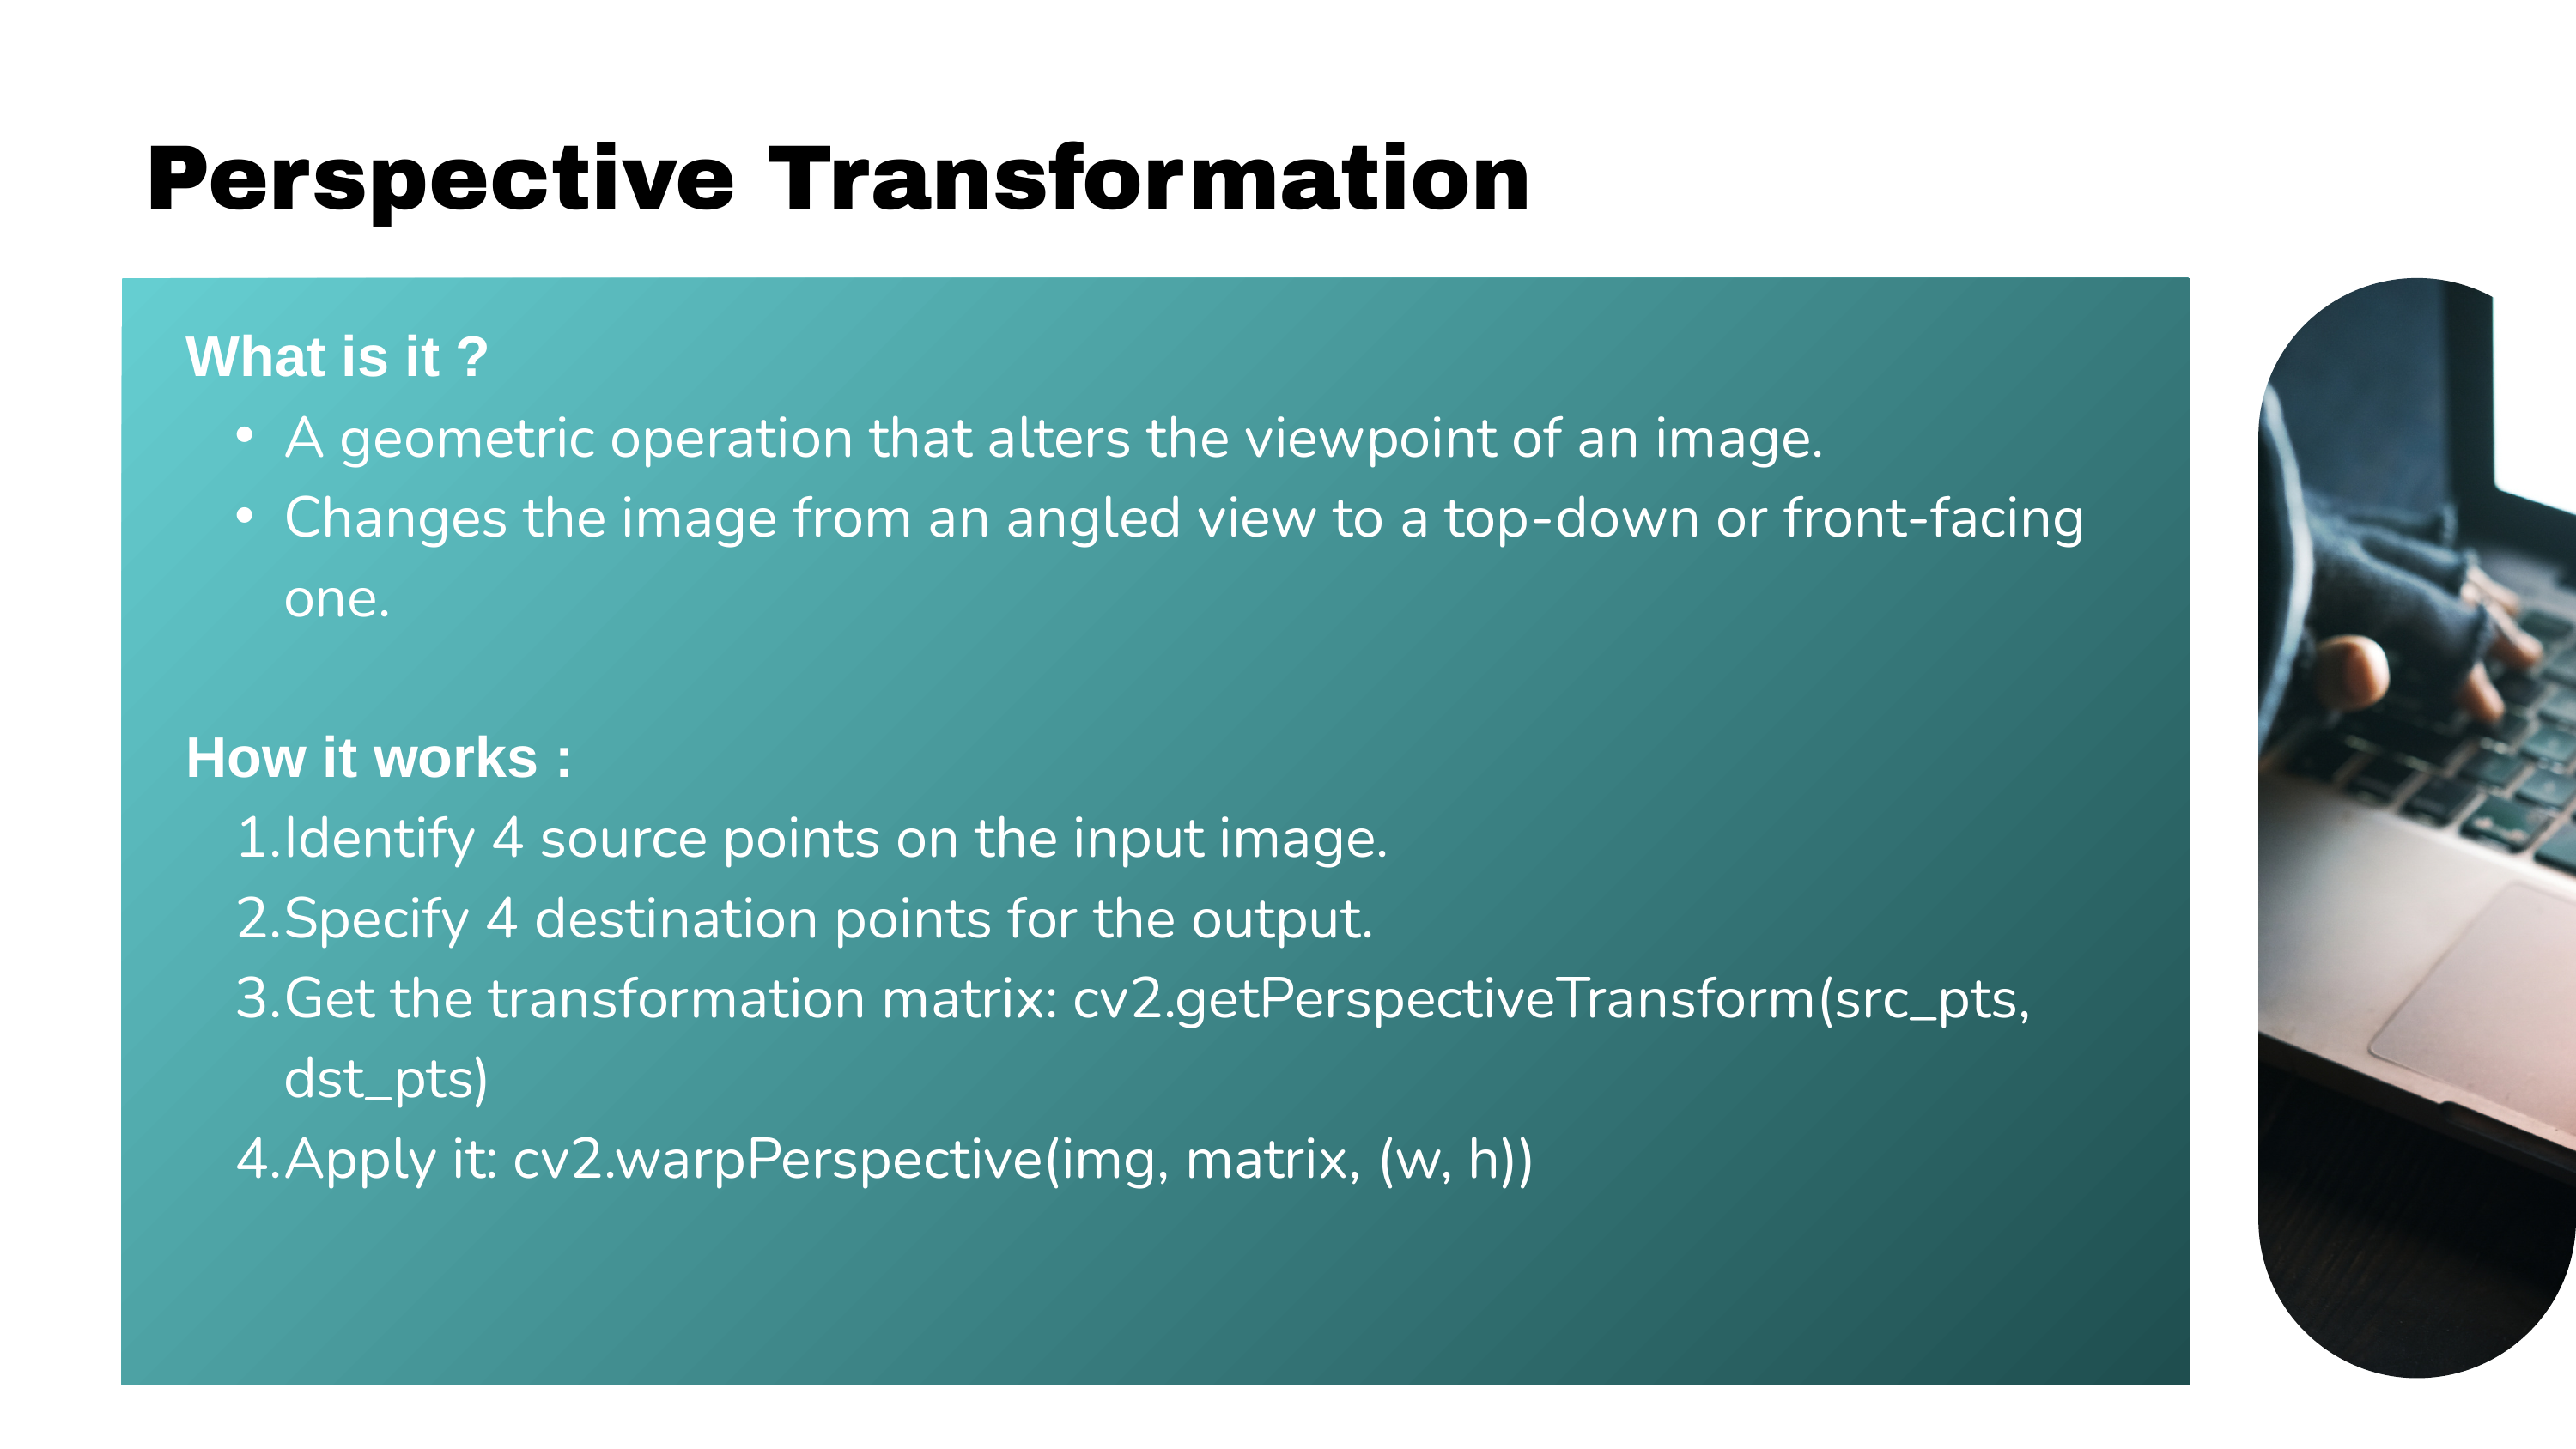

Perspective Transformation

What is it ?
A geometric operation that alters the viewpoint of an image.
Changes the image from an angled view to a top-down or front-facing one.

How it works :
Identify 4 source points on the input image.
Specify 4 destination points for the output.
Get the transformation matrix: cv2.getPerspectiveTransform(src_pts, dst_pts)
Apply it: cv2.warpPerspective(img, matrix, (w, h))